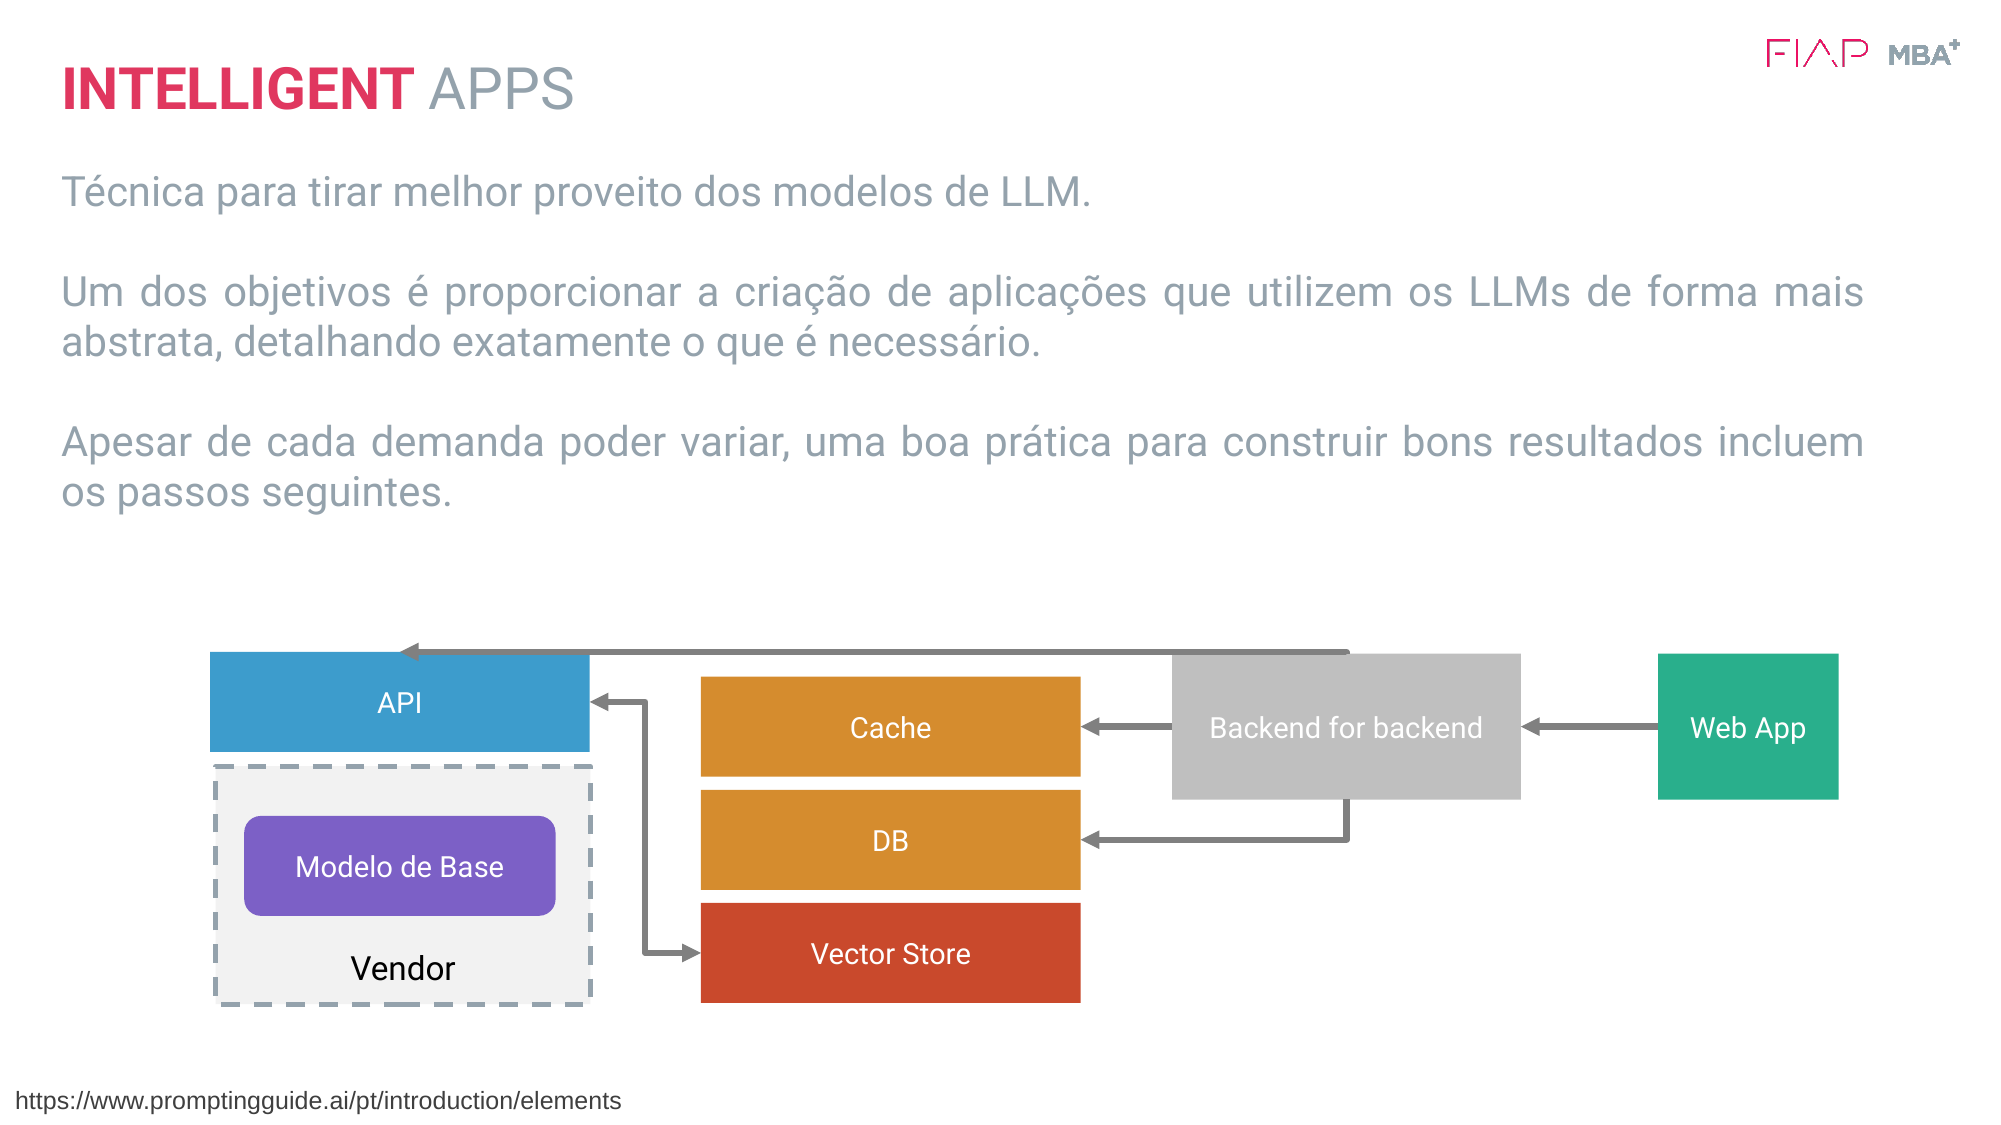

# INTELLIGENT APPS
Técnica para tirar melhor proveito dos modelos de LLM.

Um dos objetivos é proporcionar a criação de aplicações que utilizem os LLMs de forma mais abstrata, detalhando exatamente o que é necessário.

Apesar de cada demanda poder variar, uma boa prática para construir bons resultados incluem os passos seguintes.
API
Backend for backend
Web App
Cache
Vendor
DB
Modelo de Base
Vector Store
https://www.promptingguide.ai/pt/introduction/elements